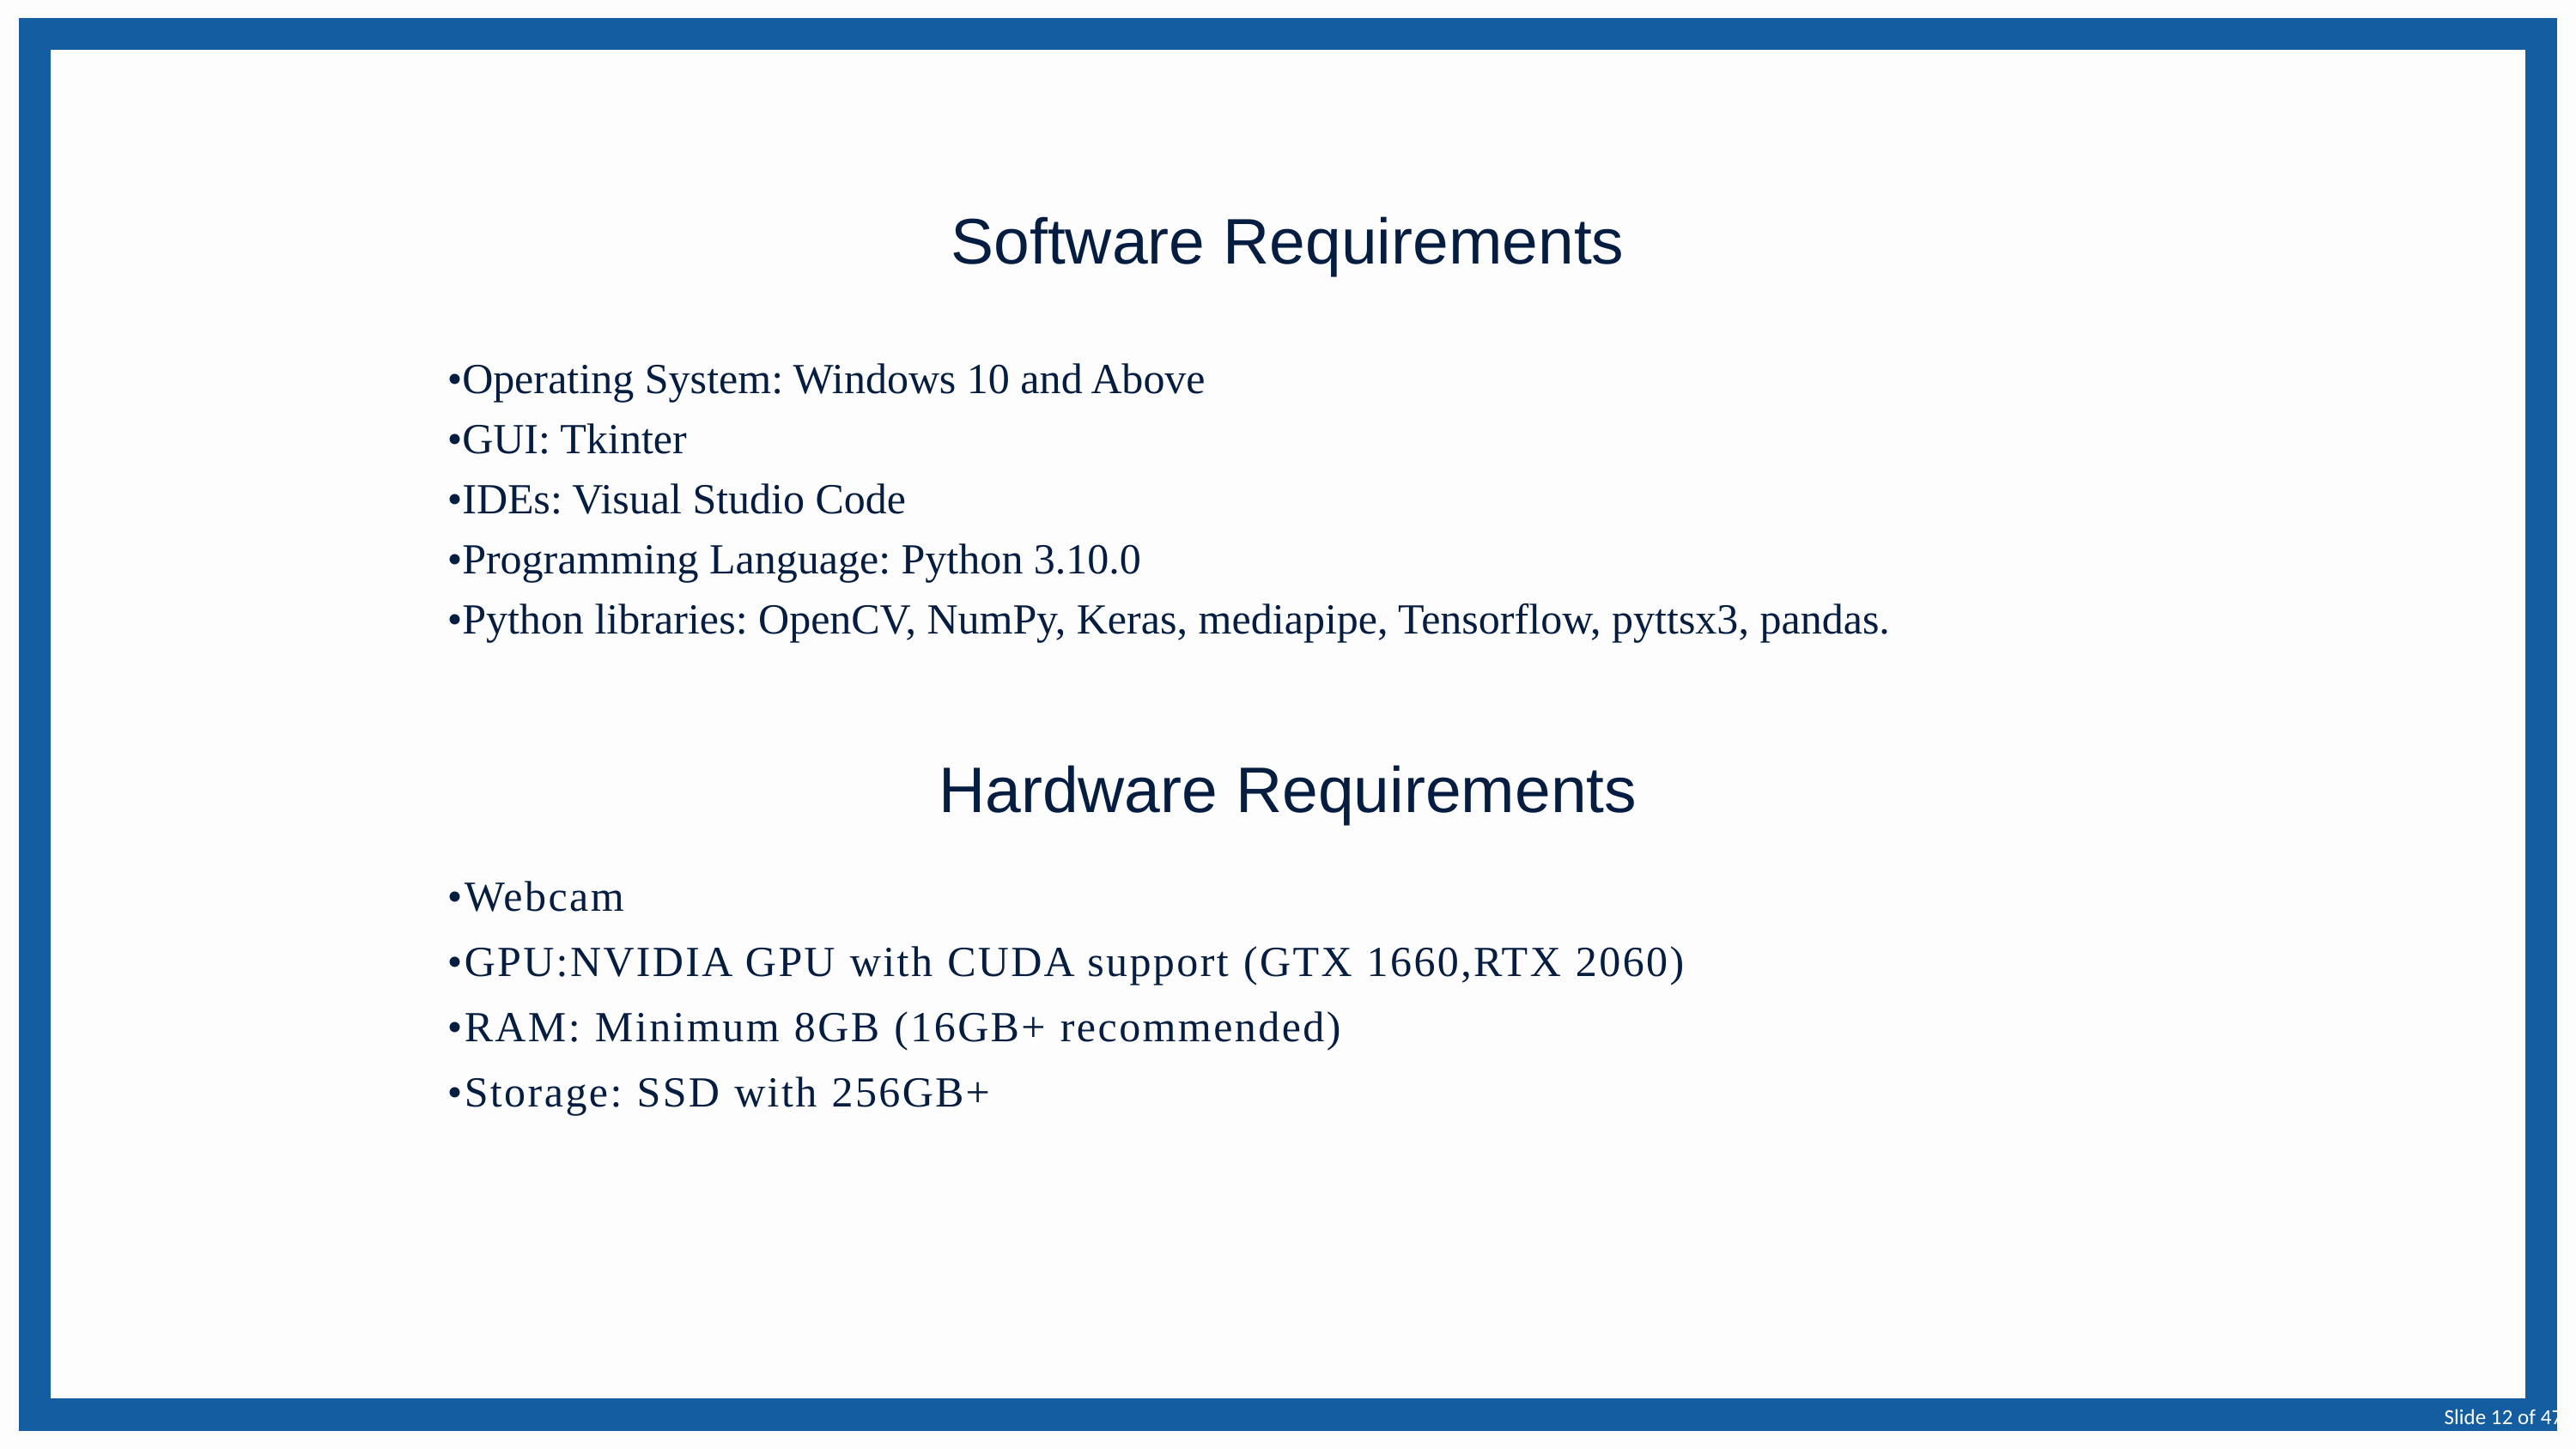

Software Requirements
•Operating System: Windows 10 and Above
•GUI: Tkinter
•IDEs: Visual Studio Code
•Programming Language: Python 3.10.0
•Python libraries: OpenCV, NumPy, Keras, mediapipe, Tensorflow, pyttsx3, pandas.
Hardware Requirements
•Webcam
•GPU:NVIDIA GPU with CUDA support (GTX 1660,RTX 2060)
•RAM: Minimum 8GB (16GB+ recommended)
•Storage: SSD with 256GB+
Slide 12 of 47